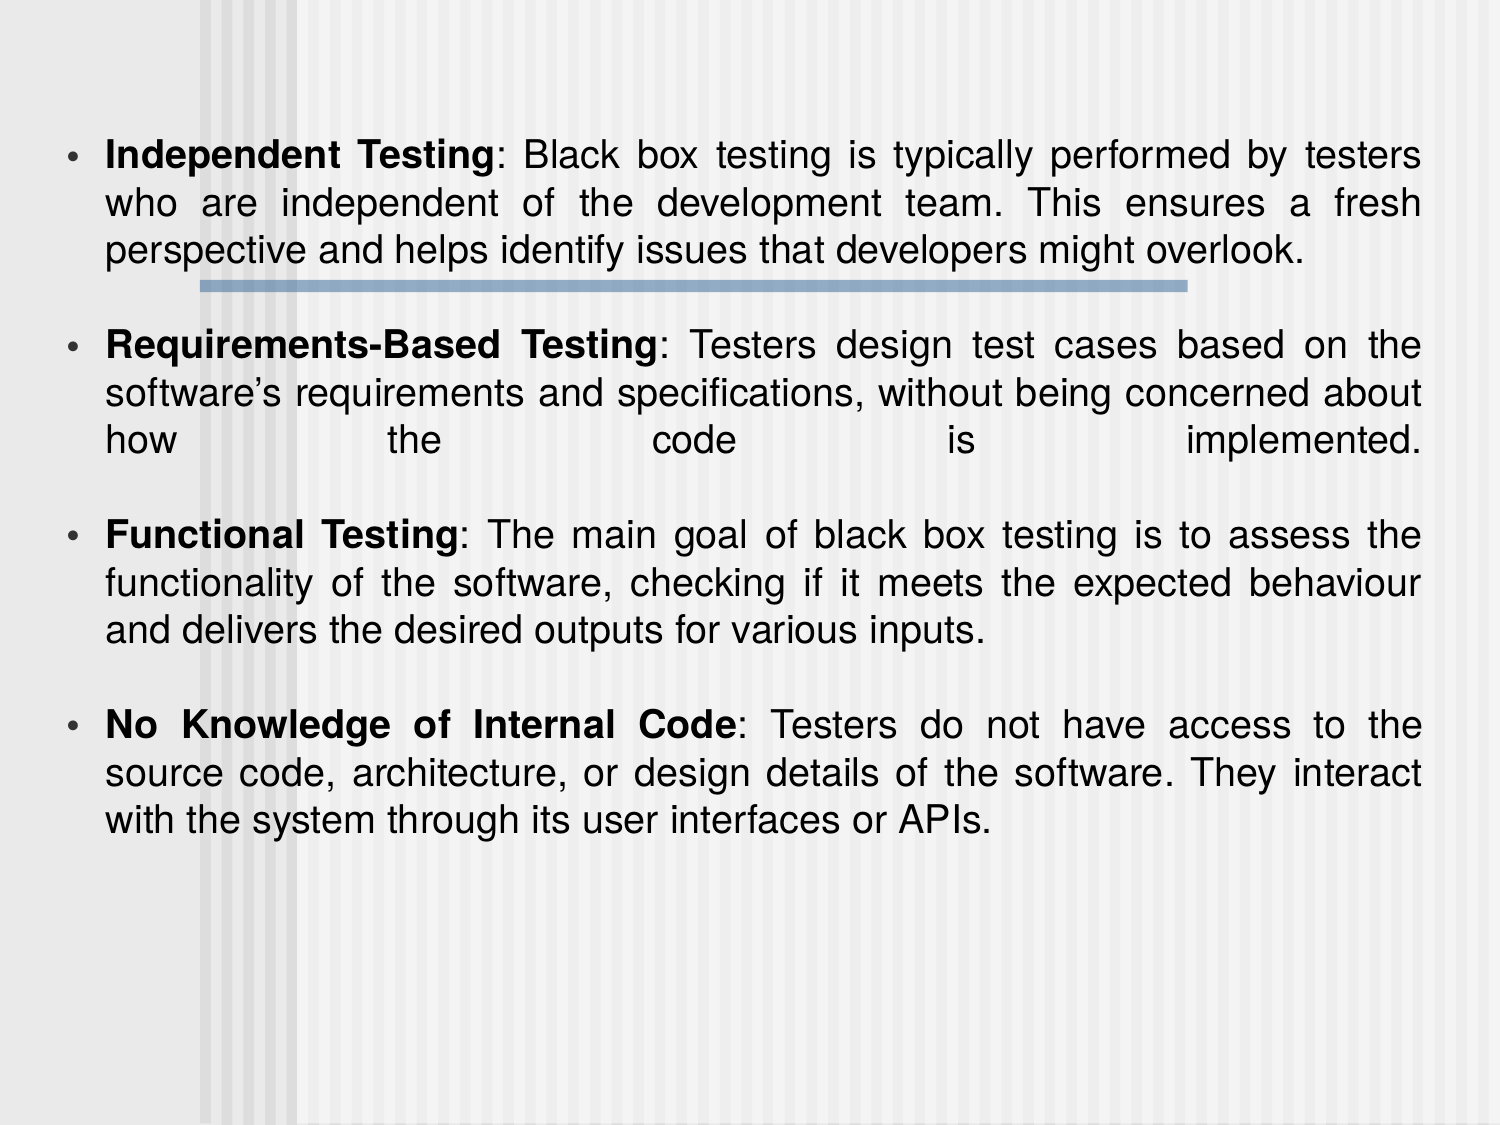

Independent Testing: Black box testing is typically performed by testers who are independent of the development team. This ensures a fresh perspective and helps identify issues that developers might overlook.

Requirements-Based Testing: Testers design test cases based on the software’s requirements and specifications, without being concerned about how the code is implemented.
Functional Testing: The main goal of black box testing is to assess the functionality of the software, checking if it meets the expected behaviour and delivers the desired outputs for various inputs.

No Knowledge of Internal Code: Testers do not have access to the source code, architecture, or design details of the software. They interact with the system through its user interfaces or APIs.
92